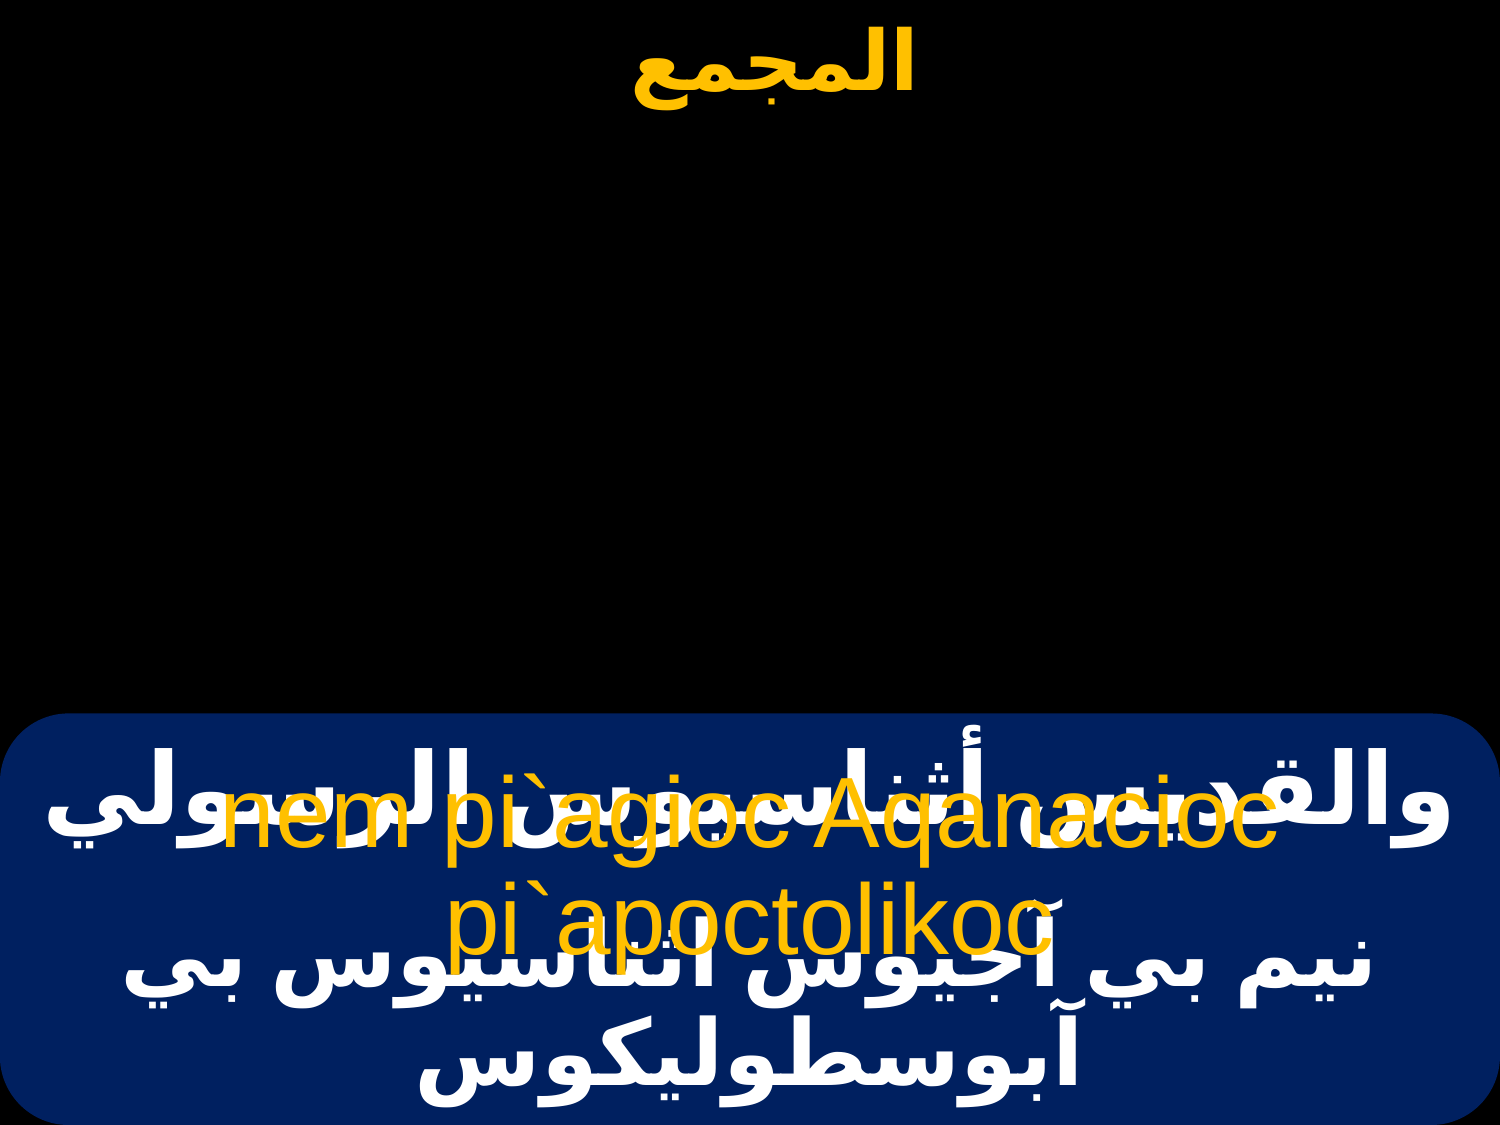

# والقديس أثناسيوس الرسولي
nem pi`agioc Aqanacioc pi`apoctolikoc
نيم بي آجيوس اثناسيوس بي آبوسطوليكوس